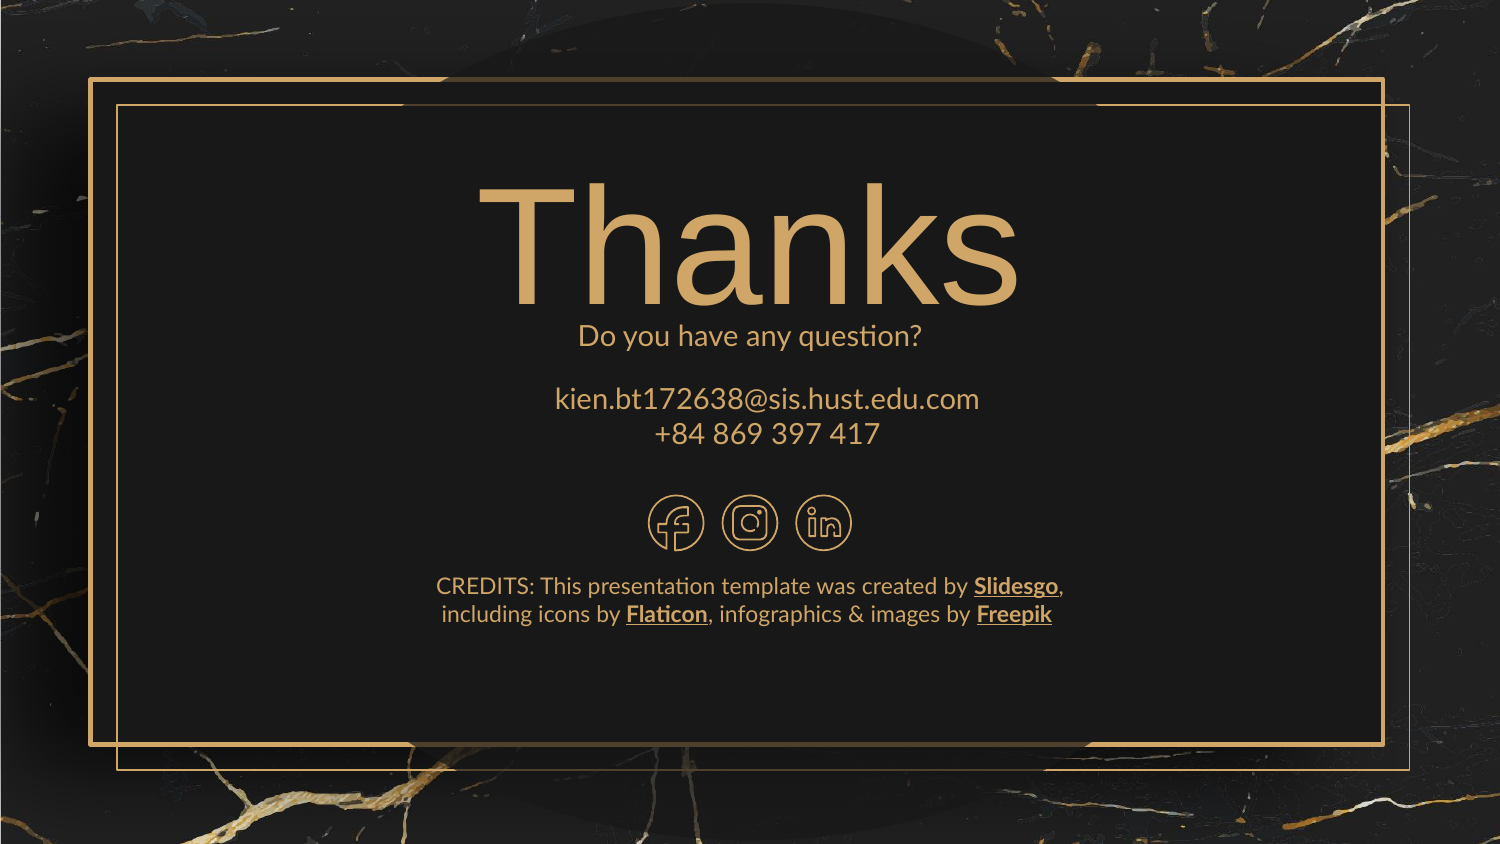

# Thanks
Do you have any question?

kien.bt172638@sis.hust.edu.com
+84 869 397 417